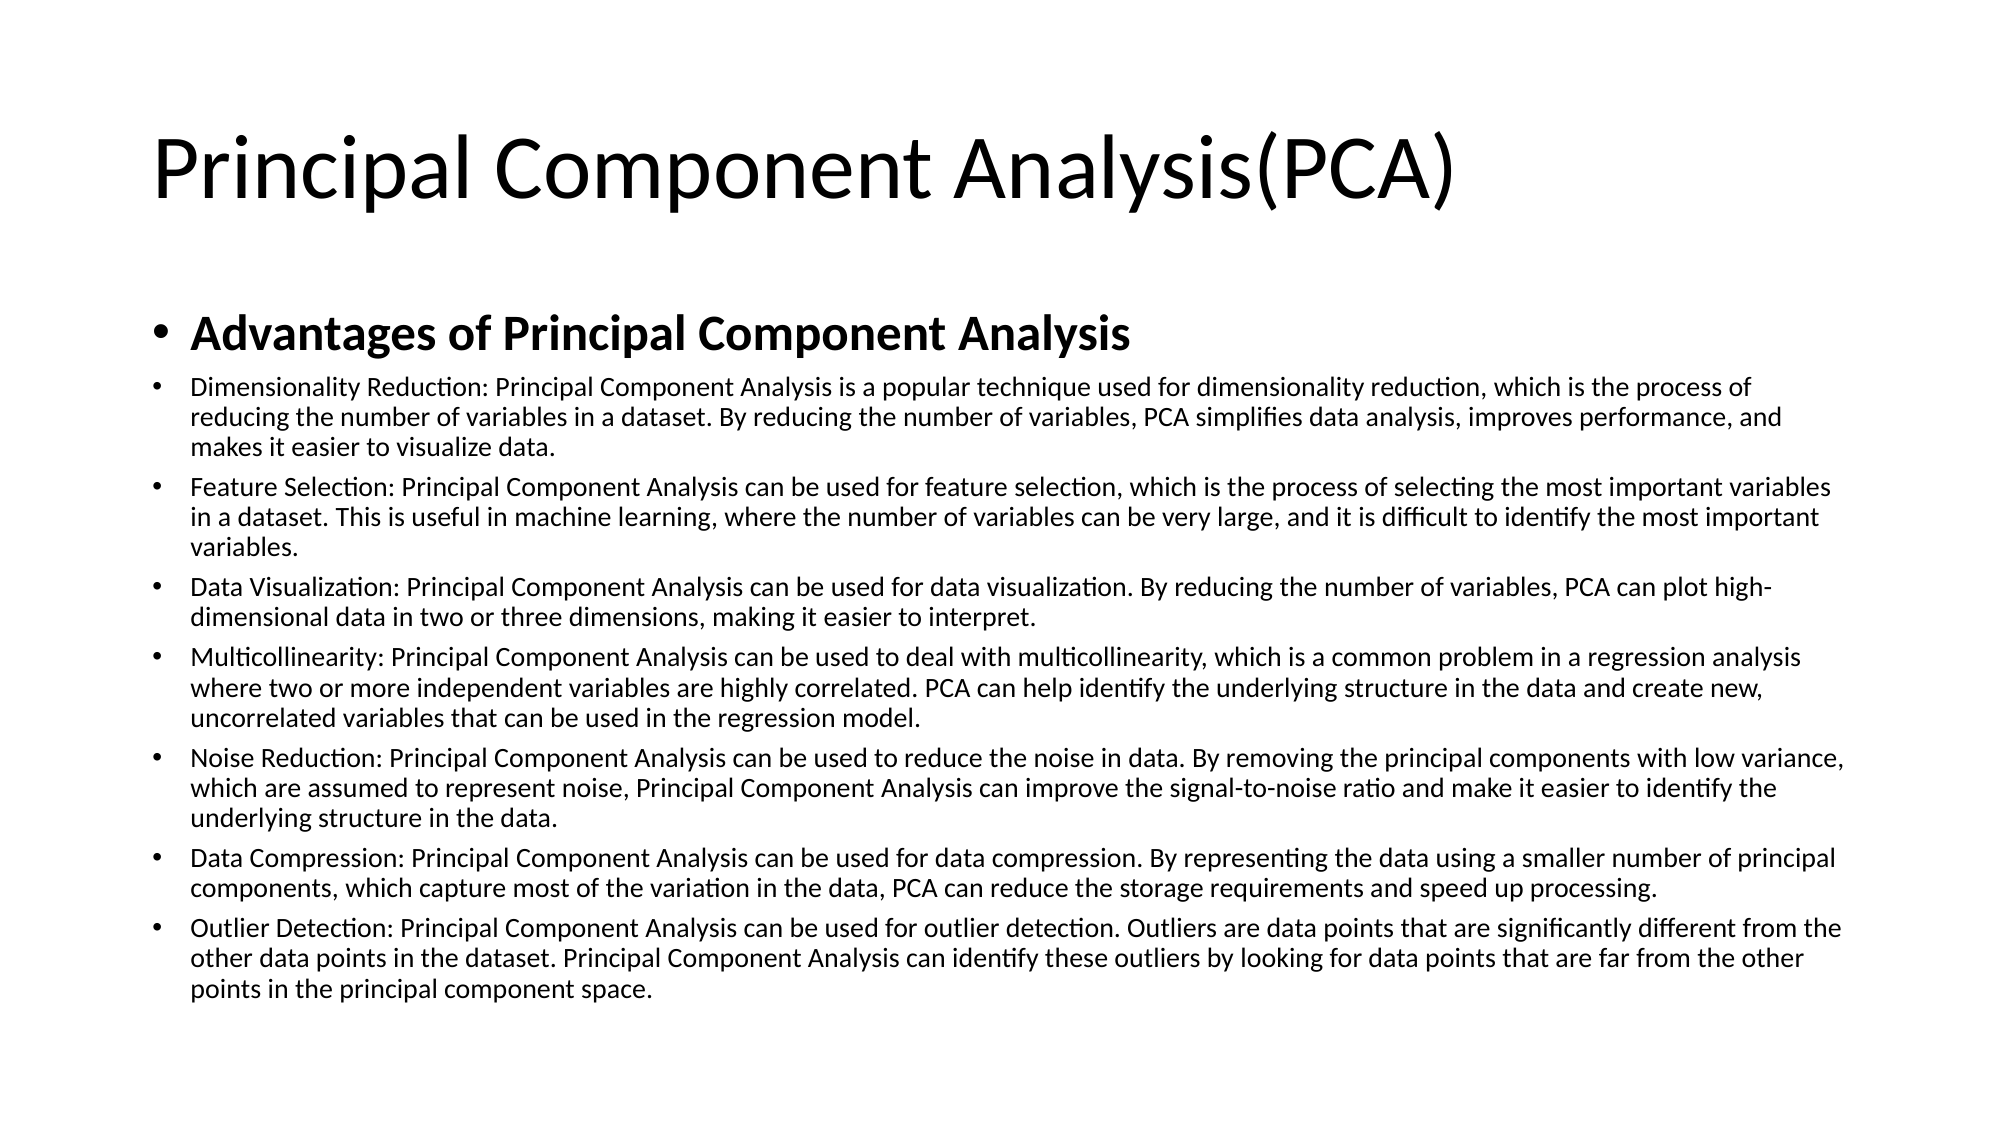

# Principal Component Analysis(PCA)
Advantages of Principal Component Analysis
Dimensionality Reduction: Principal Component Analysis is a popular technique used for dimensionality reduction, which is the process of reducing the number of variables in a dataset. By reducing the number of variables, PCA simplifies data analysis, improves performance, and makes it easier to visualize data.
Feature Selection: Principal Component Analysis can be used for feature selection, which is the process of selecting the most important variables in a dataset. This is useful in machine learning, where the number of variables can be very large, and it is difficult to identify the most important variables.
Data Visualization: Principal Component Analysis can be used for data visualization. By reducing the number of variables, PCA can plot high-dimensional data in two or three dimensions, making it easier to interpret.
Multicollinearity: Principal Component Analysis can be used to deal with multicollinearity, which is a common problem in a regression analysis where two or more independent variables are highly correlated. PCA can help identify the underlying structure in the data and create new, uncorrelated variables that can be used in the regression model.
Noise Reduction: Principal Component Analysis can be used to reduce the noise in data. By removing the principal components with low variance, which are assumed to represent noise, Principal Component Analysis can improve the signal-to-noise ratio and make it easier to identify the underlying structure in the data.
Data Compression: Principal Component Analysis can be used for data compression. By representing the data using a smaller number of principal components, which capture most of the variation in the data, PCA can reduce the storage requirements and speed up processing.
Outlier Detection: Principal Component Analysis can be used for outlier detection. Outliers are data points that are significantly different from the other data points in the dataset. Principal Component Analysis can identify these outliers by looking for data points that are far from the other points in the principal component space.